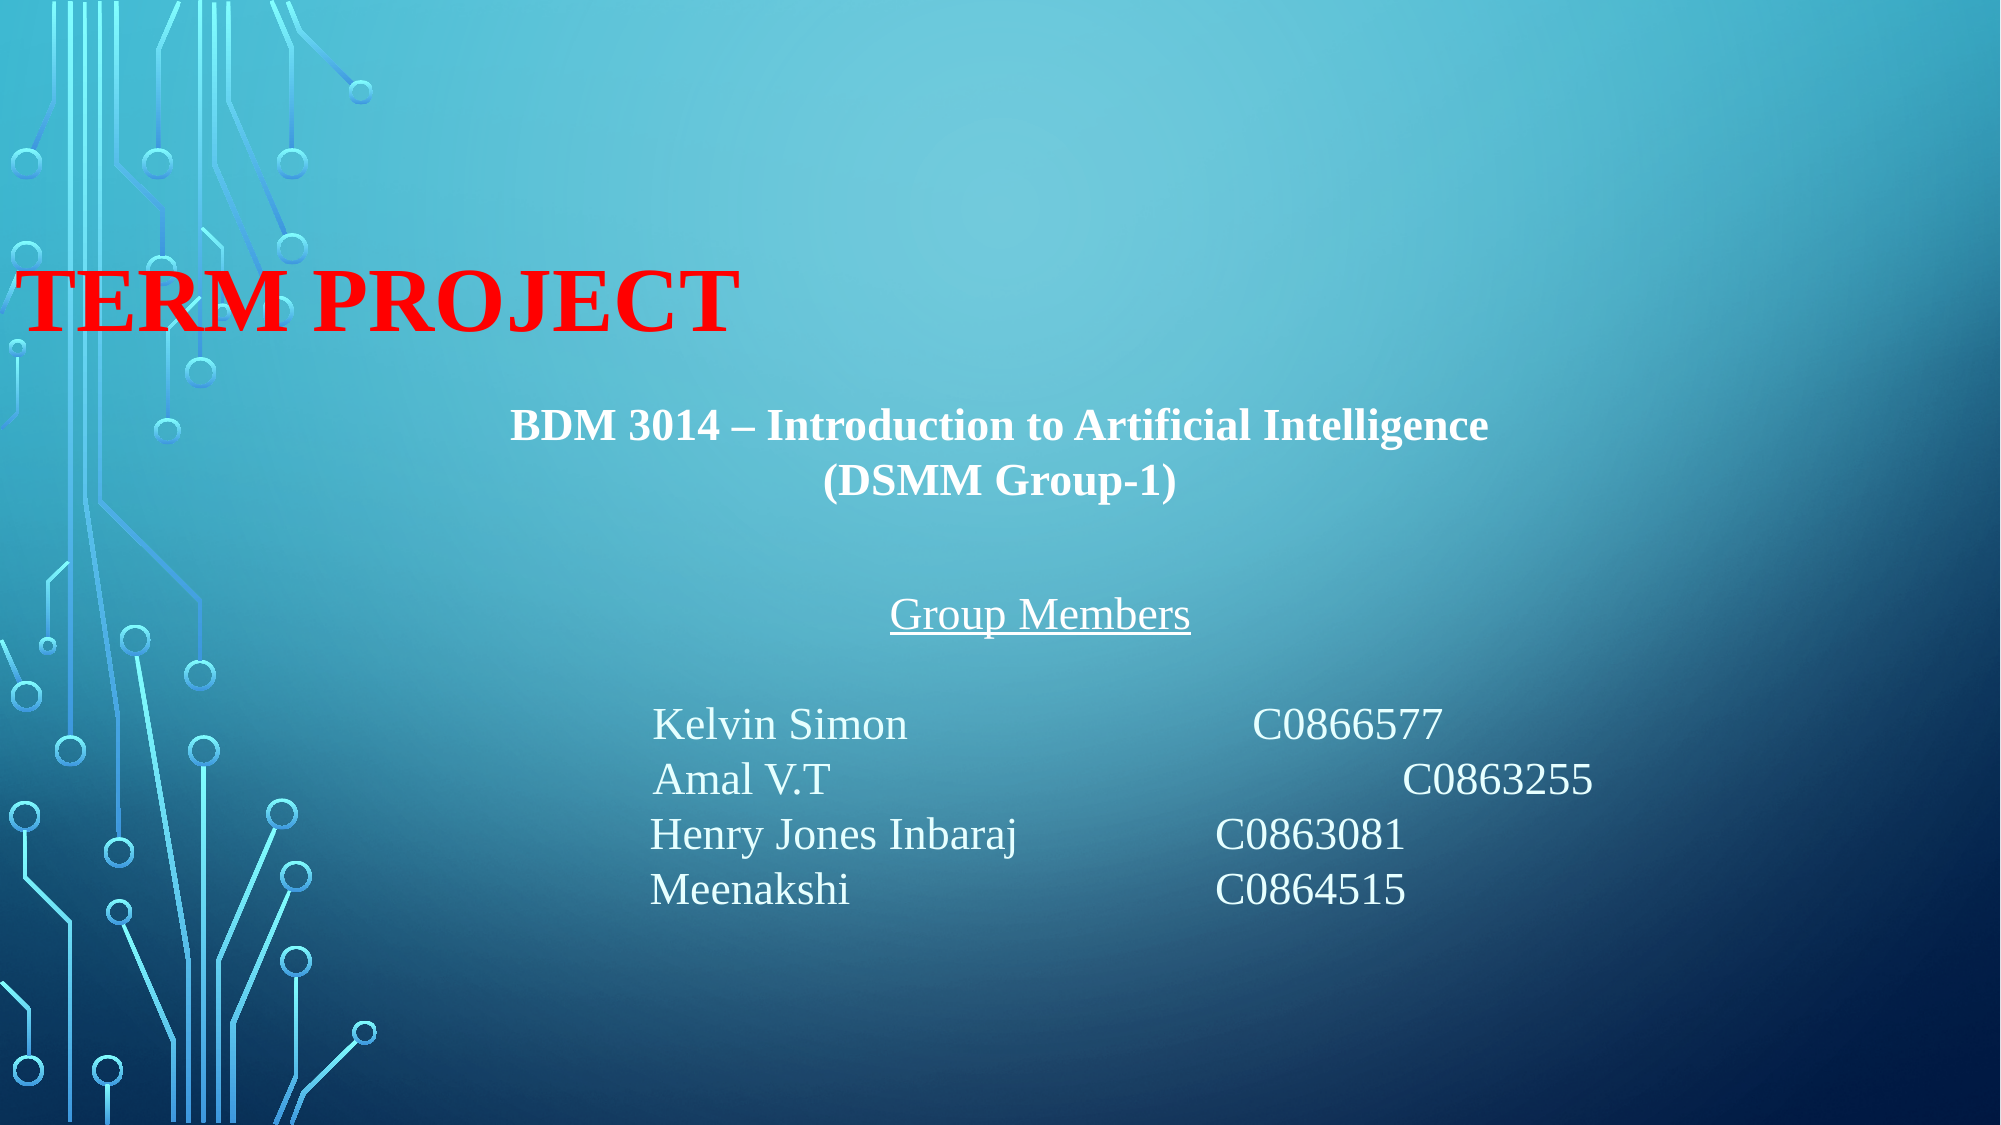

Term Project
BDM 3014 – Introduction to Artificial Intelligence
(DSMM Group-1)
       Group Members

Kelvin Simon		            	C0866577
Amal V.T		                   	C0863255
   Henry Jones Inbaraj		C0863081
   Meenakshi                        	C0864515